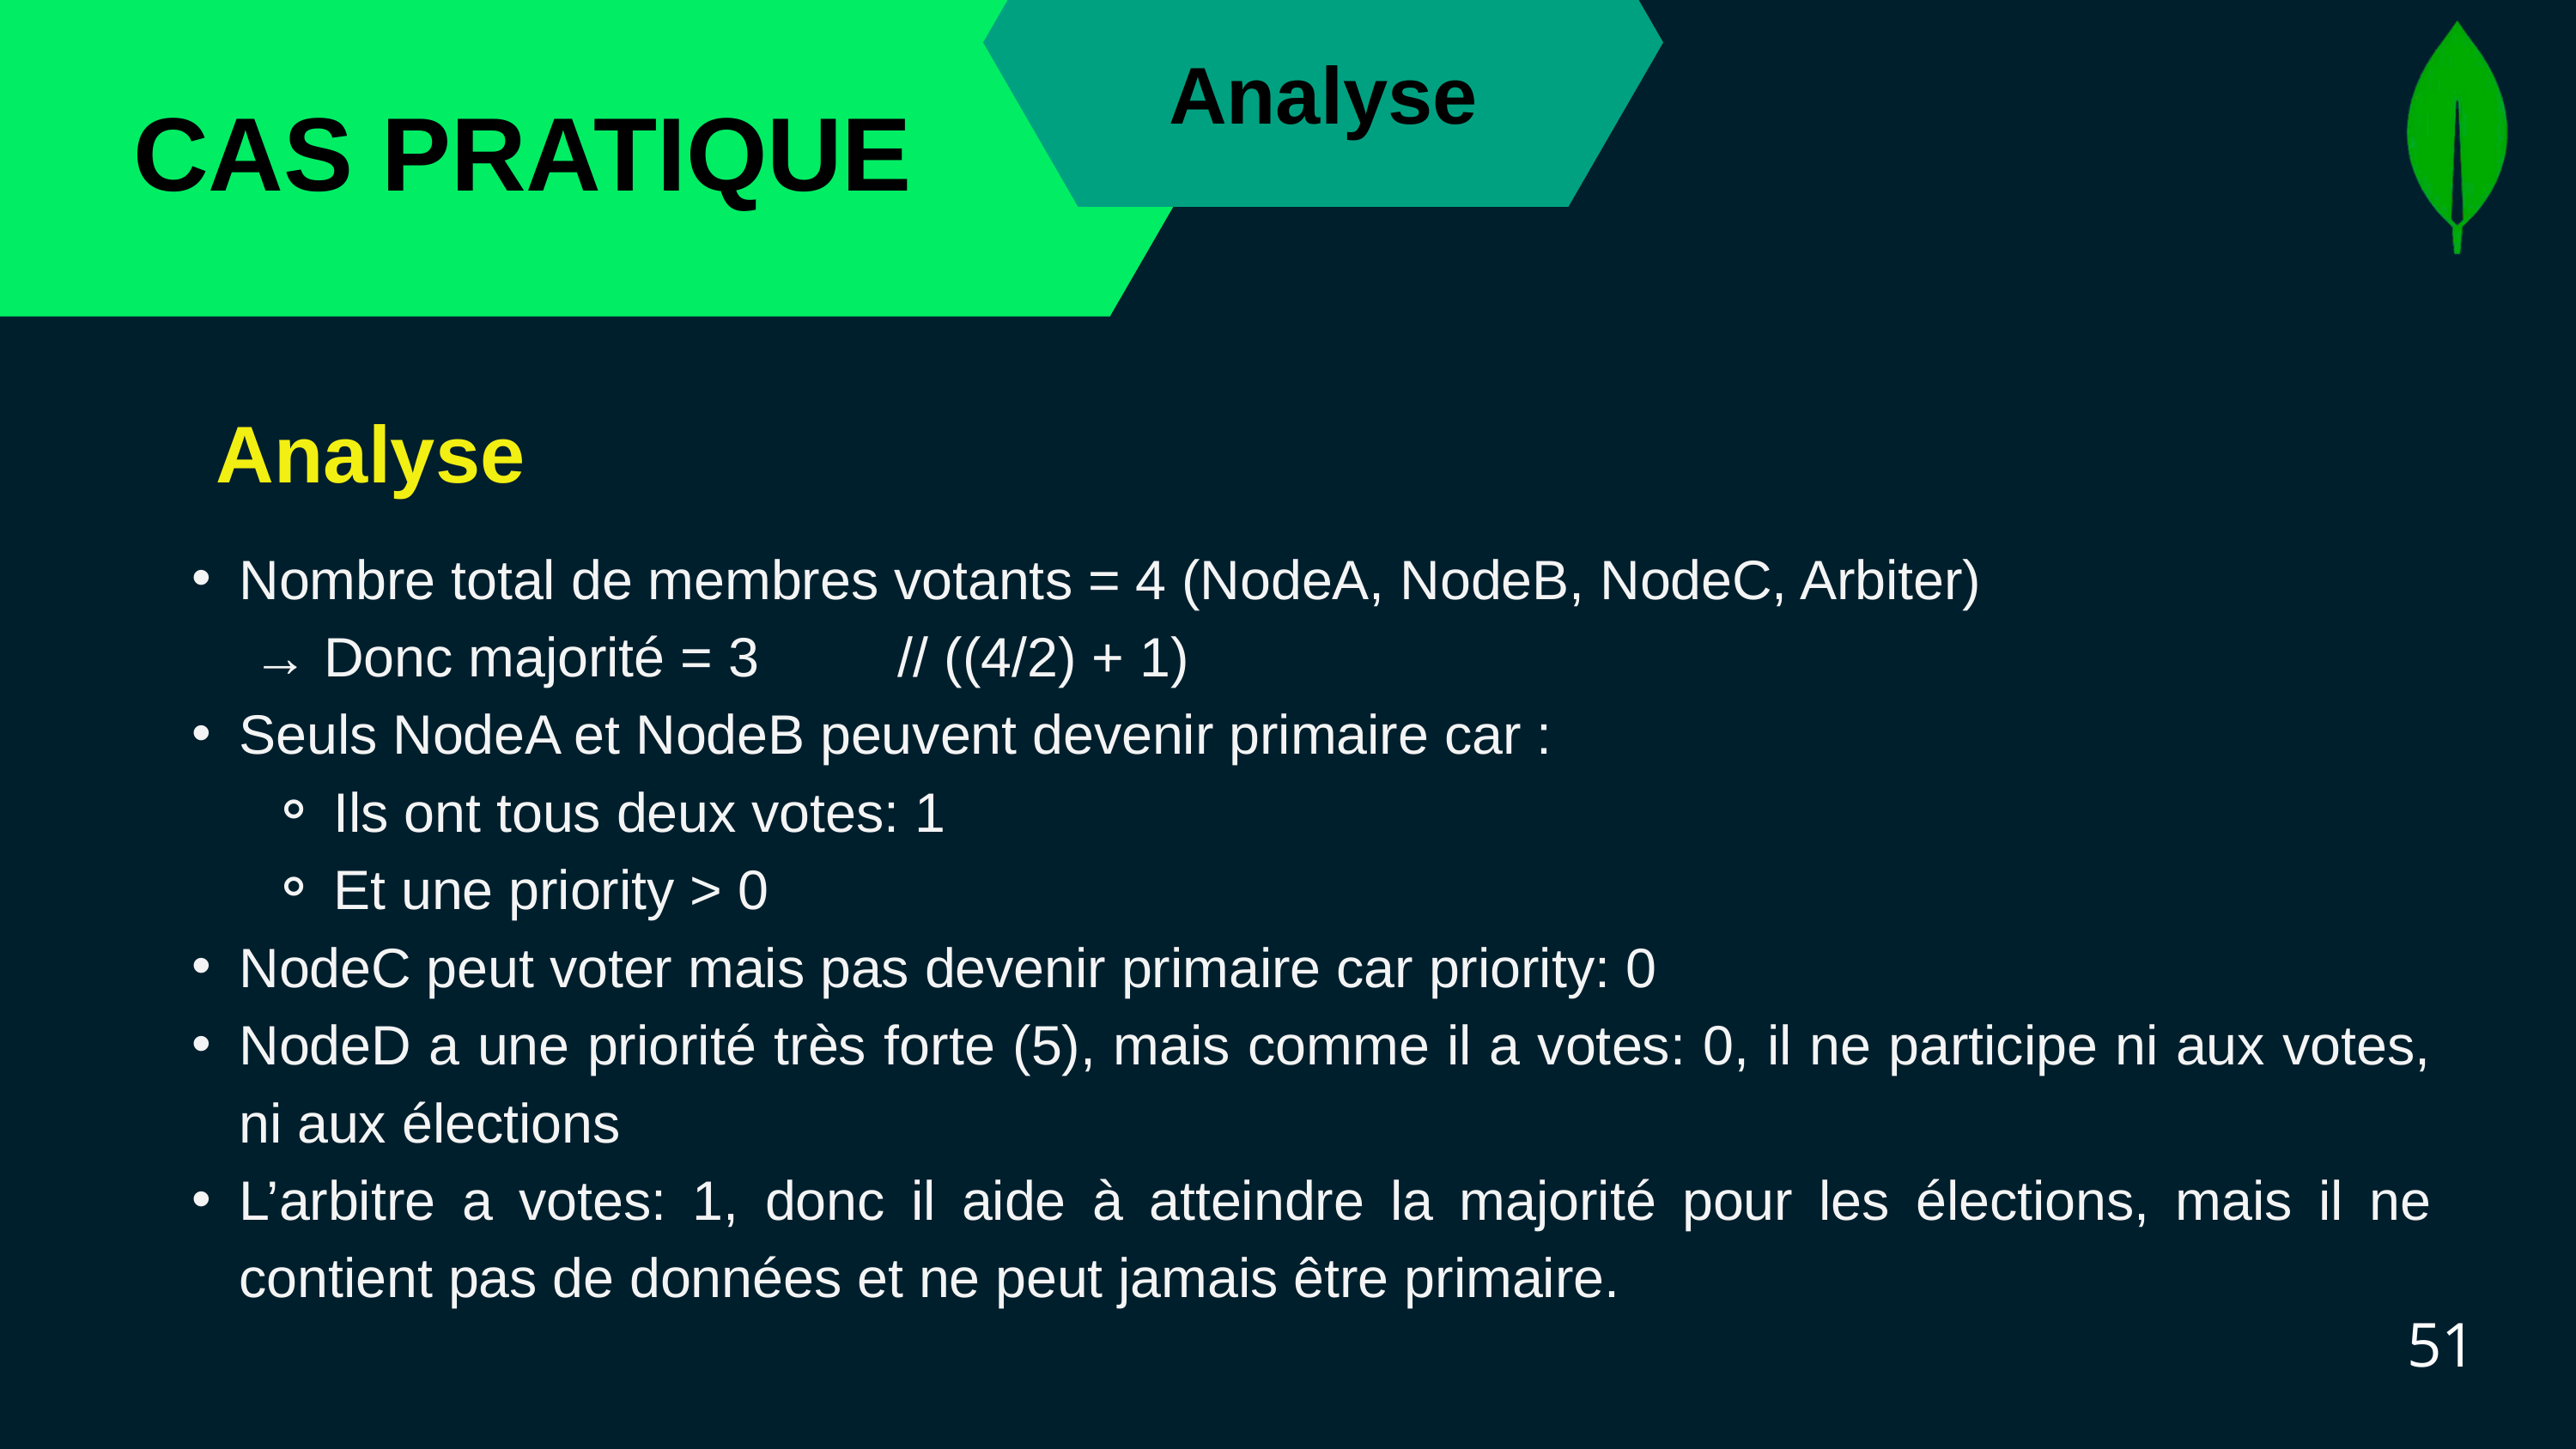

Analyse
CAS PRATIQUE
Analyse
Nombre total de membres votants = 4 (NodeA, NodeB, NodeC, Arbiter)
       → Donc majorité = 3         // ((4/2) + 1)
Seuls NodeA et NodeB peuvent devenir primaire car :
Ils ont tous deux votes: 1
Et une priority > 0
NodeC peut voter mais pas devenir primaire car priority: 0
NodeD a une priorité très forte (5), mais comme il a votes: 0, il ne participe ni aux votes, ni aux élections
L’arbitre a votes: 1, donc il aide à atteindre la majorité pour les élections, mais il ne contient pas de données et ne peut jamais être primaire.
51